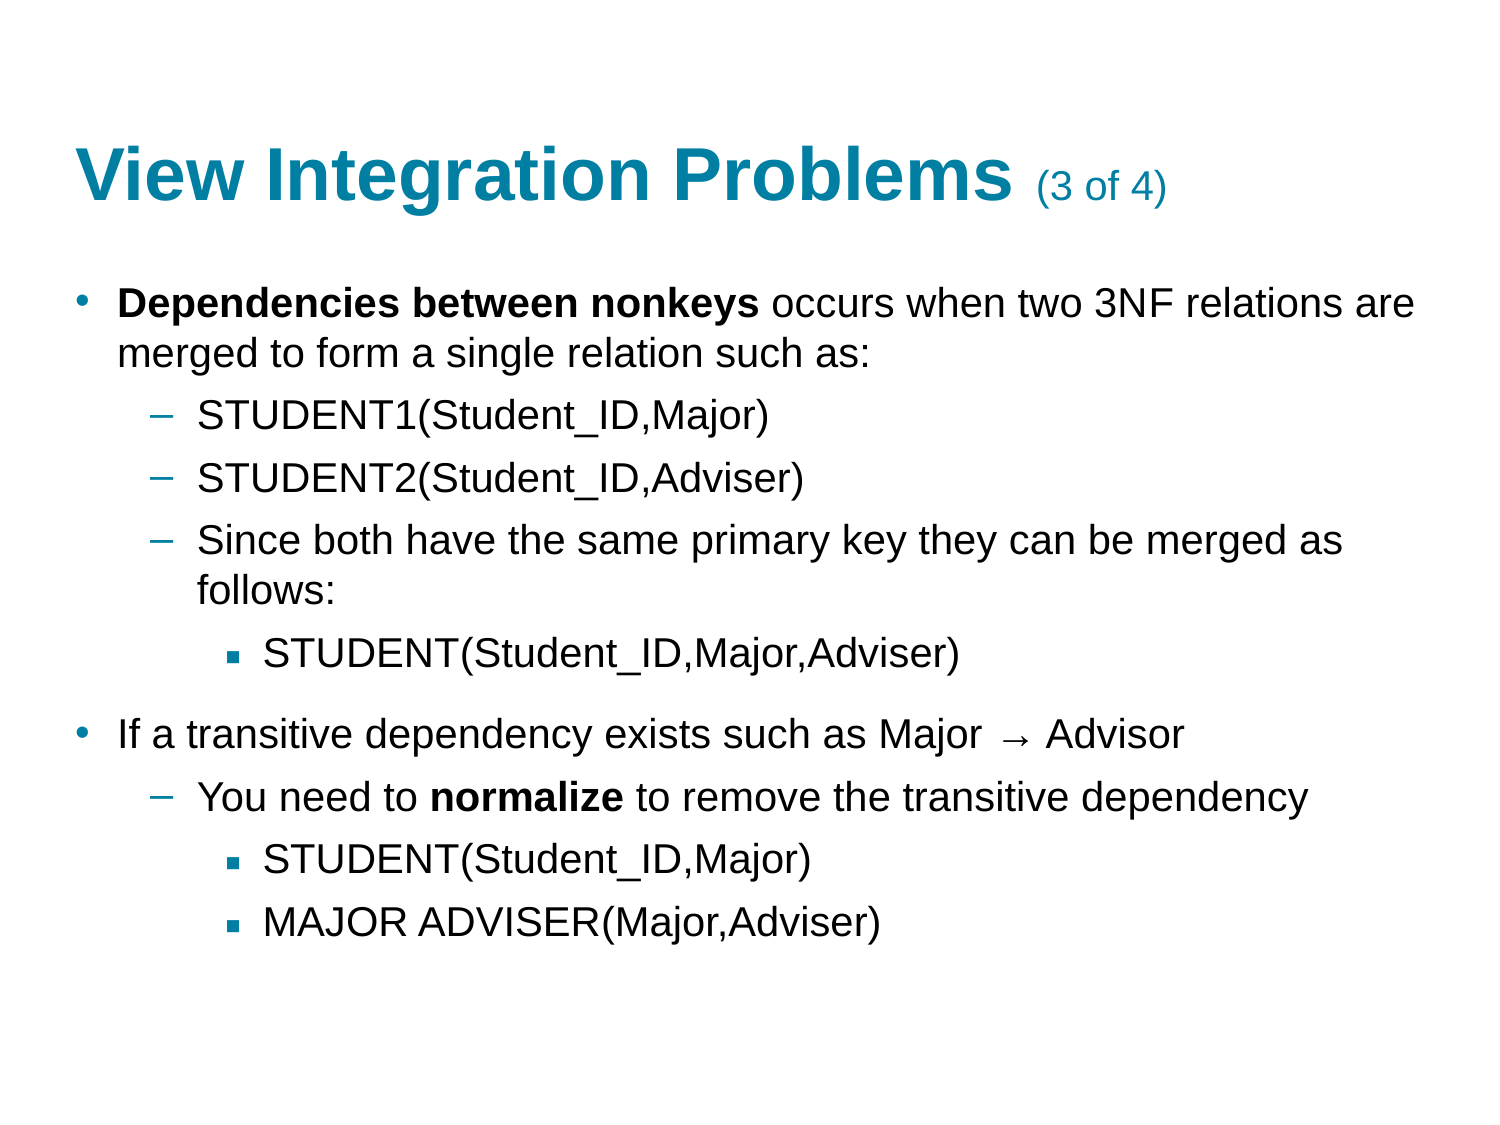

# View Integration Problems (3 of 4)
Dependencies between nonkeys occurs when two 3N F relations are merged to form a single relation such as:
STUDENT1(Student_ID,Major)
STUDENT2(Student_ID,Adviser)
Since both have the same primary key they can be merged as follows:
STUDENT(Student_ID,Major,Adviser)
If a transitive dependency exists such as Major → Advisor
You need to normalize to remove the transitive dependency
STUDENT(Student_ID,Major)
MAJOR ADVISER(Major,Adviser)